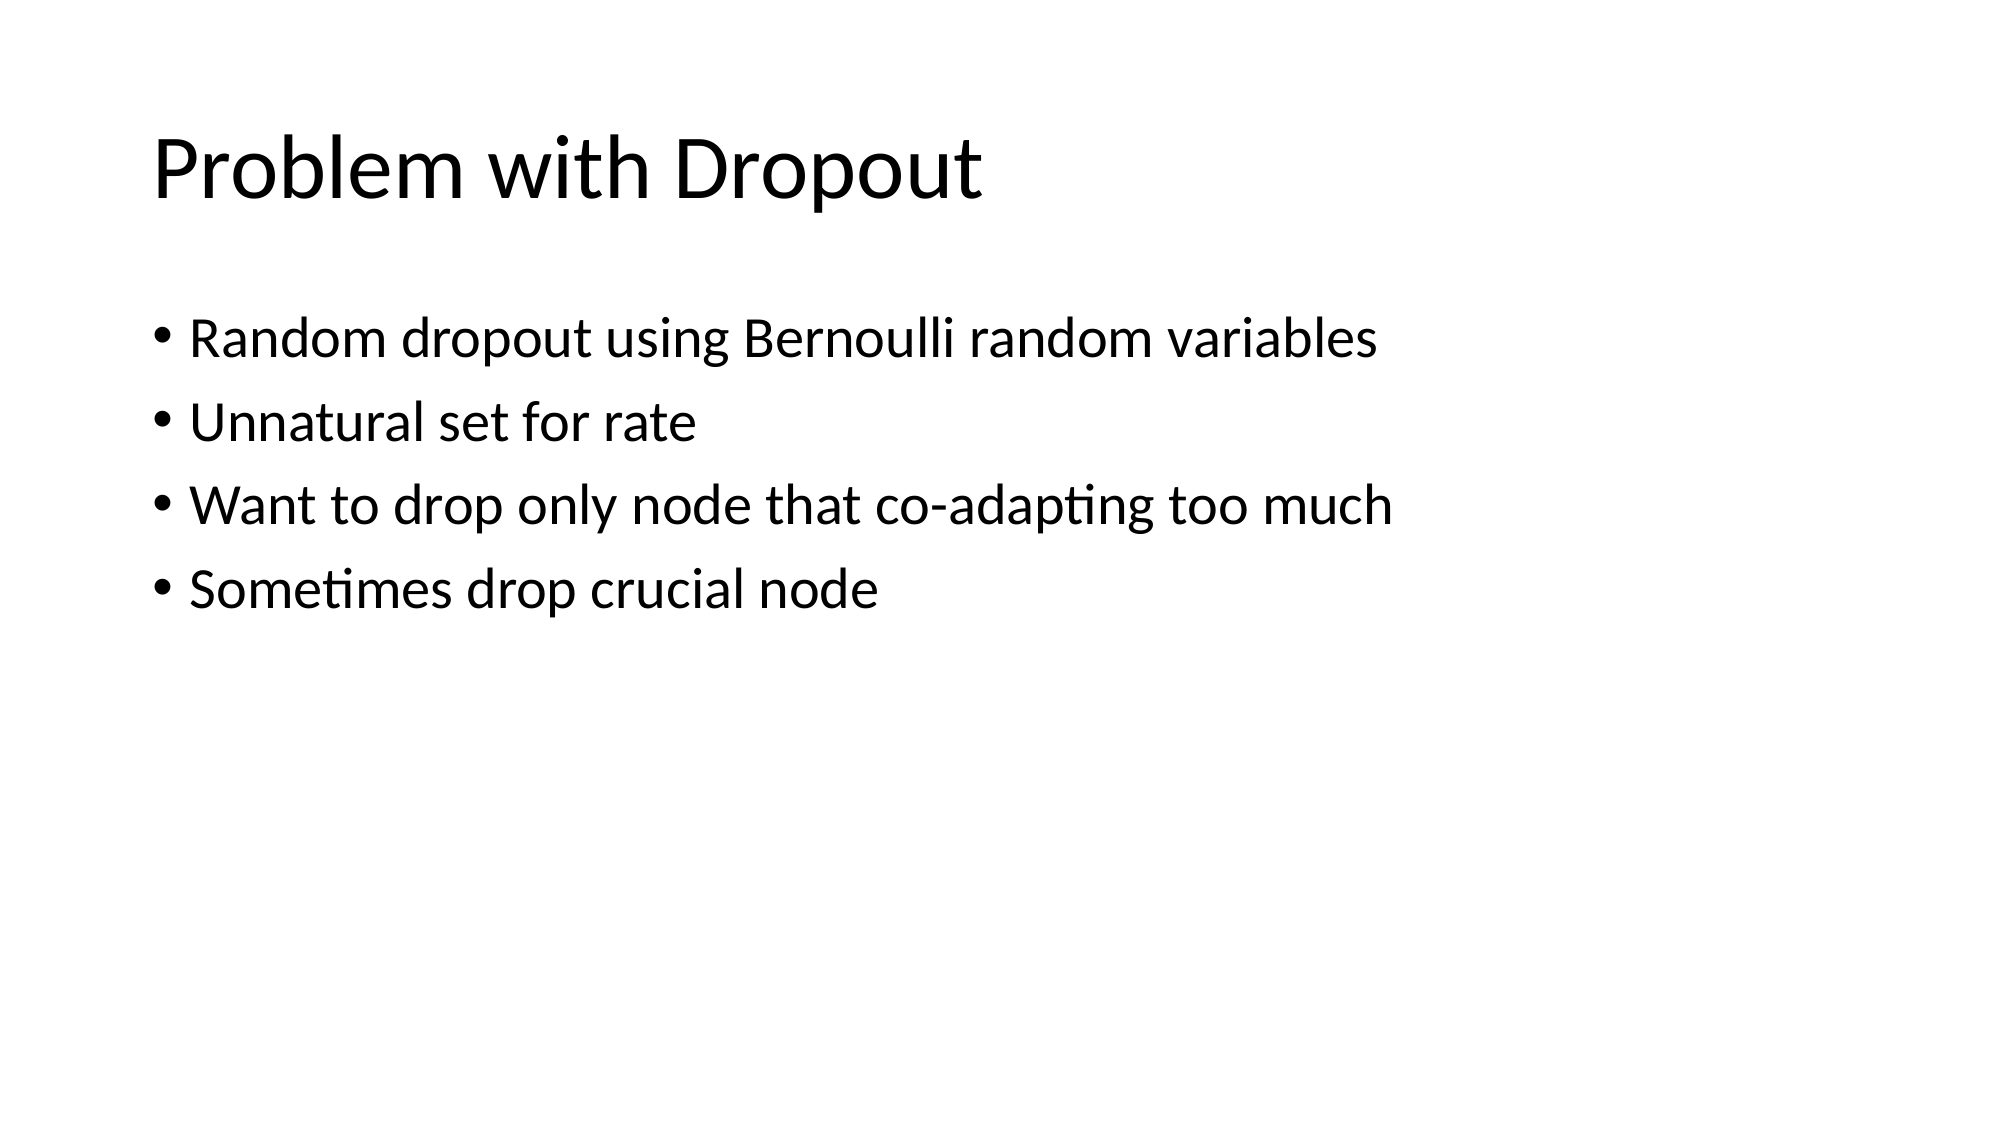

# Problem with Dropout
Random dropout using Bernoulli random variables
Unnatural set for rate
Want to drop only node that co-adapting too much
Sometimes drop crucial node